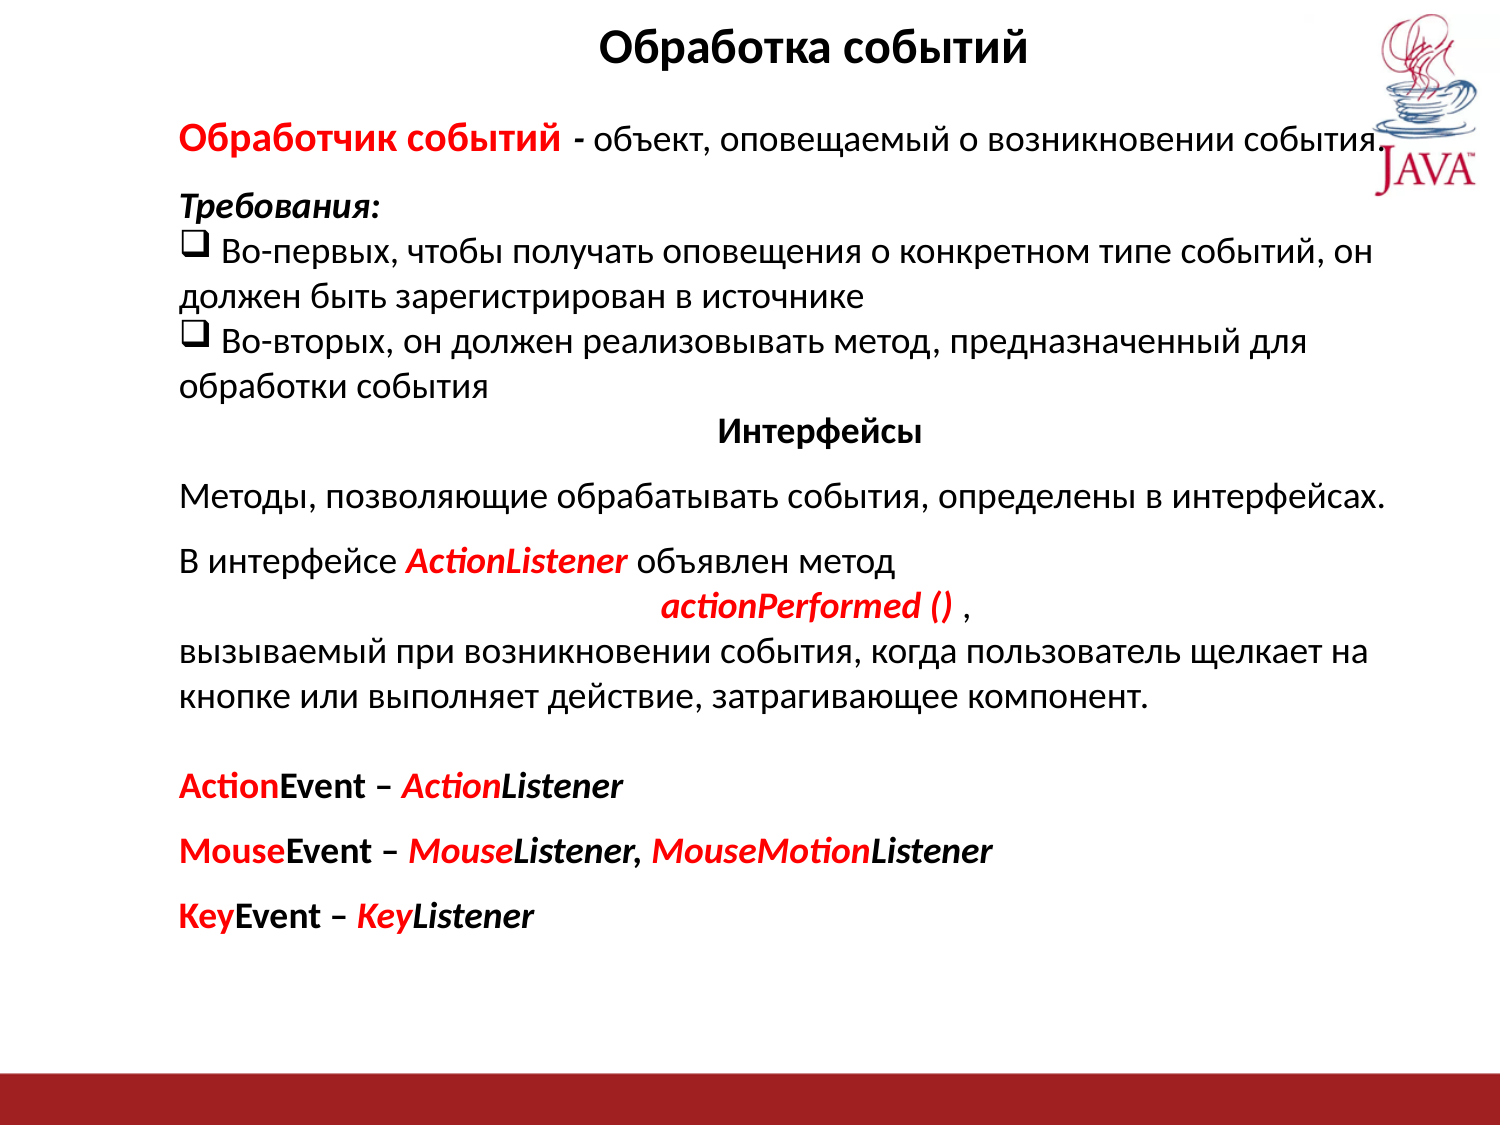

Обработка событий
Обработчик событий - объект, оповещаемый о возникновении события.

Требования:
 Во-первых, чтобы получать оповещения о конкретном типе событий, он должен быть зарегистрирован в источнике
 Во-вторых, он должен реализовывать метод, предназначенный для обработки события
Интерфейсы

Методы, позволяющие обрабатывать события, определены в интерфейсах.

В интерфейсе ActionListener объявлен метод
actionPerformed () ,
вызываемый при возникновении события, когда пользователь щелкает на кнопке или выполняет действие, затрагивающее компонент.

ActionEvent – ActionListener

MouseEvent – MouseListener, MouseMotionListener

KeyEvent – KeyListener